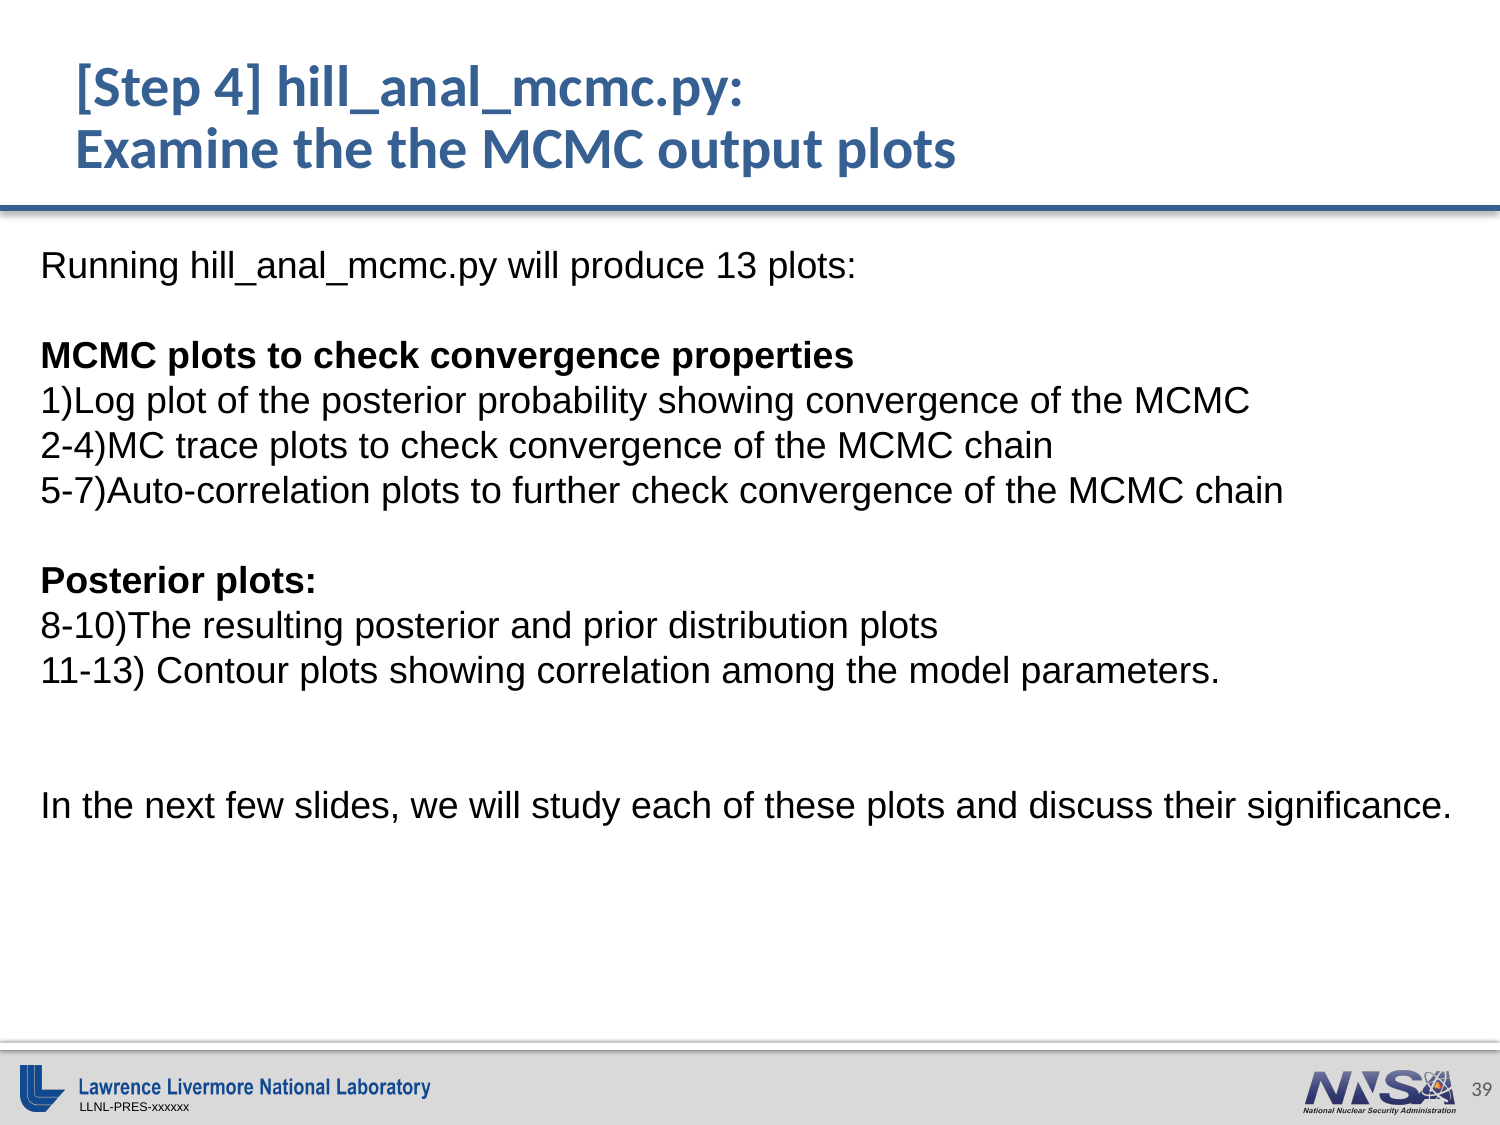

# [Step 4] hill_anal_mcmc.py: Examine the the MCMC output plots
Running hill_anal_mcmc.py will produce 13 plots:

MCMC plots to check convergence properties
1)Log plot of the posterior probability showing convergence of the MCMC
2-4)MC trace plots to check convergence of the MCMC chain
5-7)Auto-correlation plots to further check convergence of the MCMC chain

Posterior plots:
8-10)The resulting posterior and prior distribution plots
11-13) Contour plots showing correlation among the model parameters.

In the next few slides, we will study each of these plots and discuss their significance.